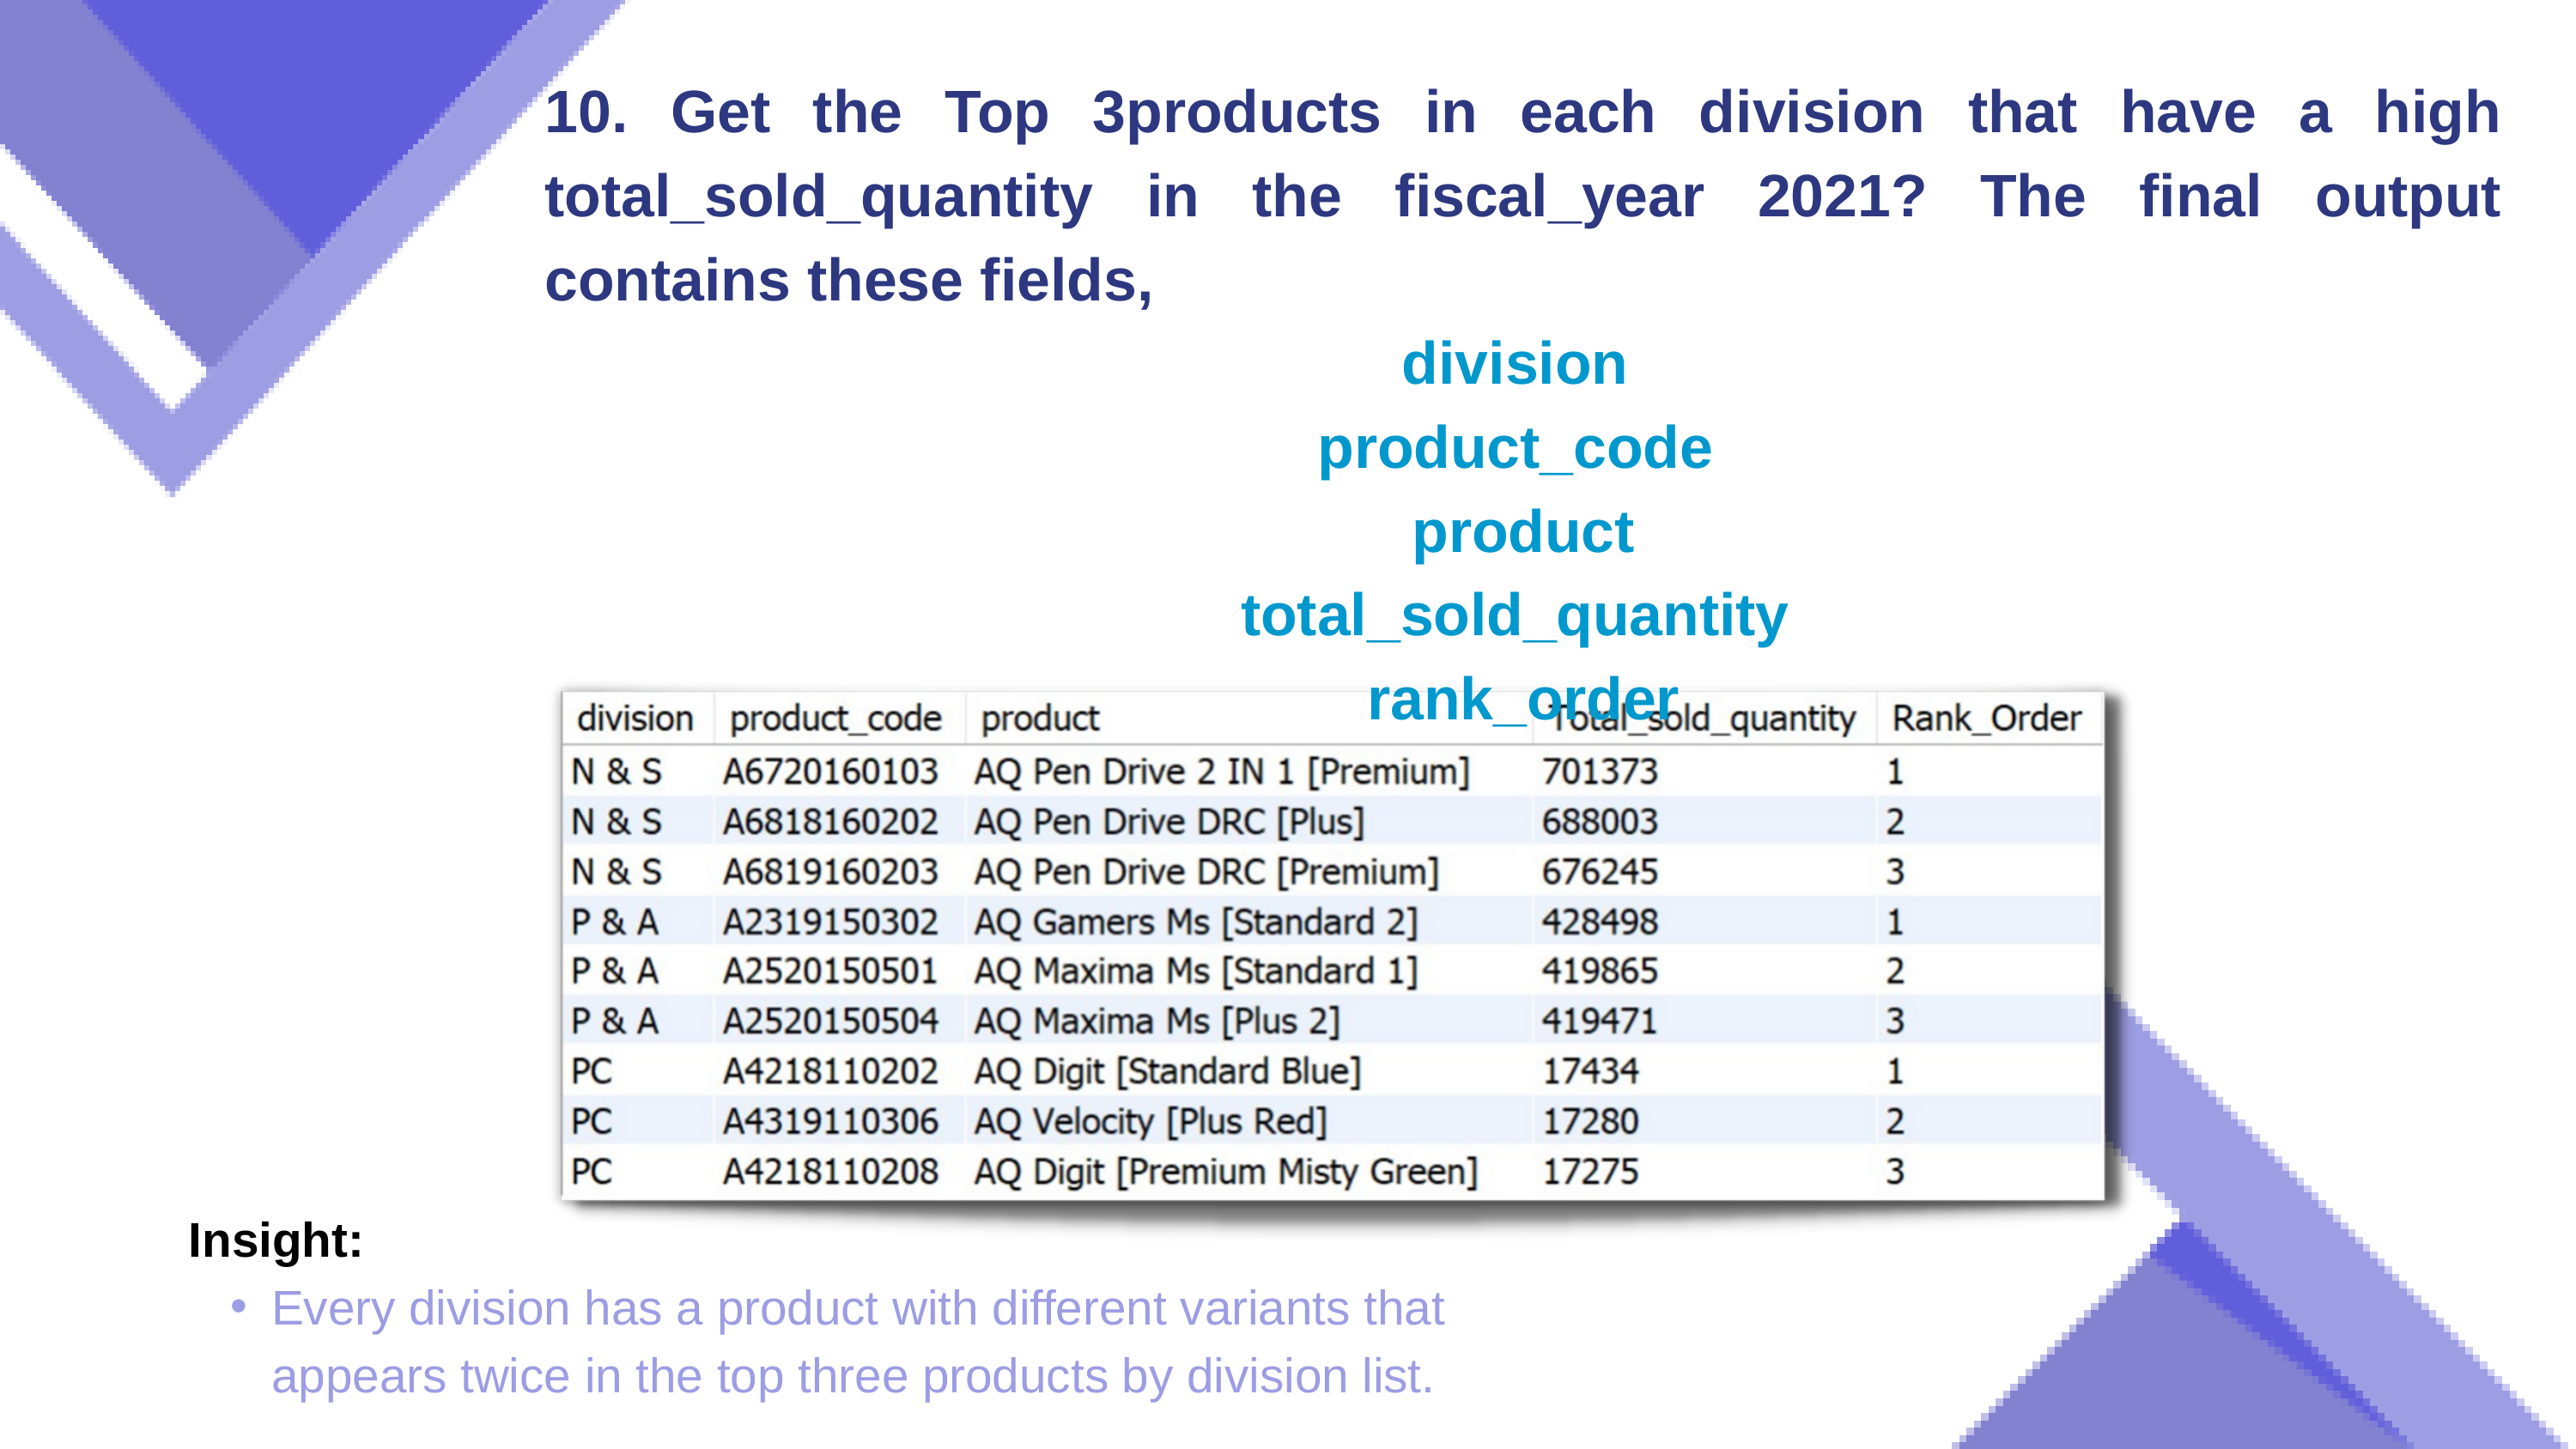

10. Get the Top 3products in each division that have a high total_sold_quantity in the fiscal_year 2021? The final output contains these fields,
division
product_code
product
total_sold_quantity
rank_order

Insight:
Every division has a product with different variants that appears twice in the top three products by division list.